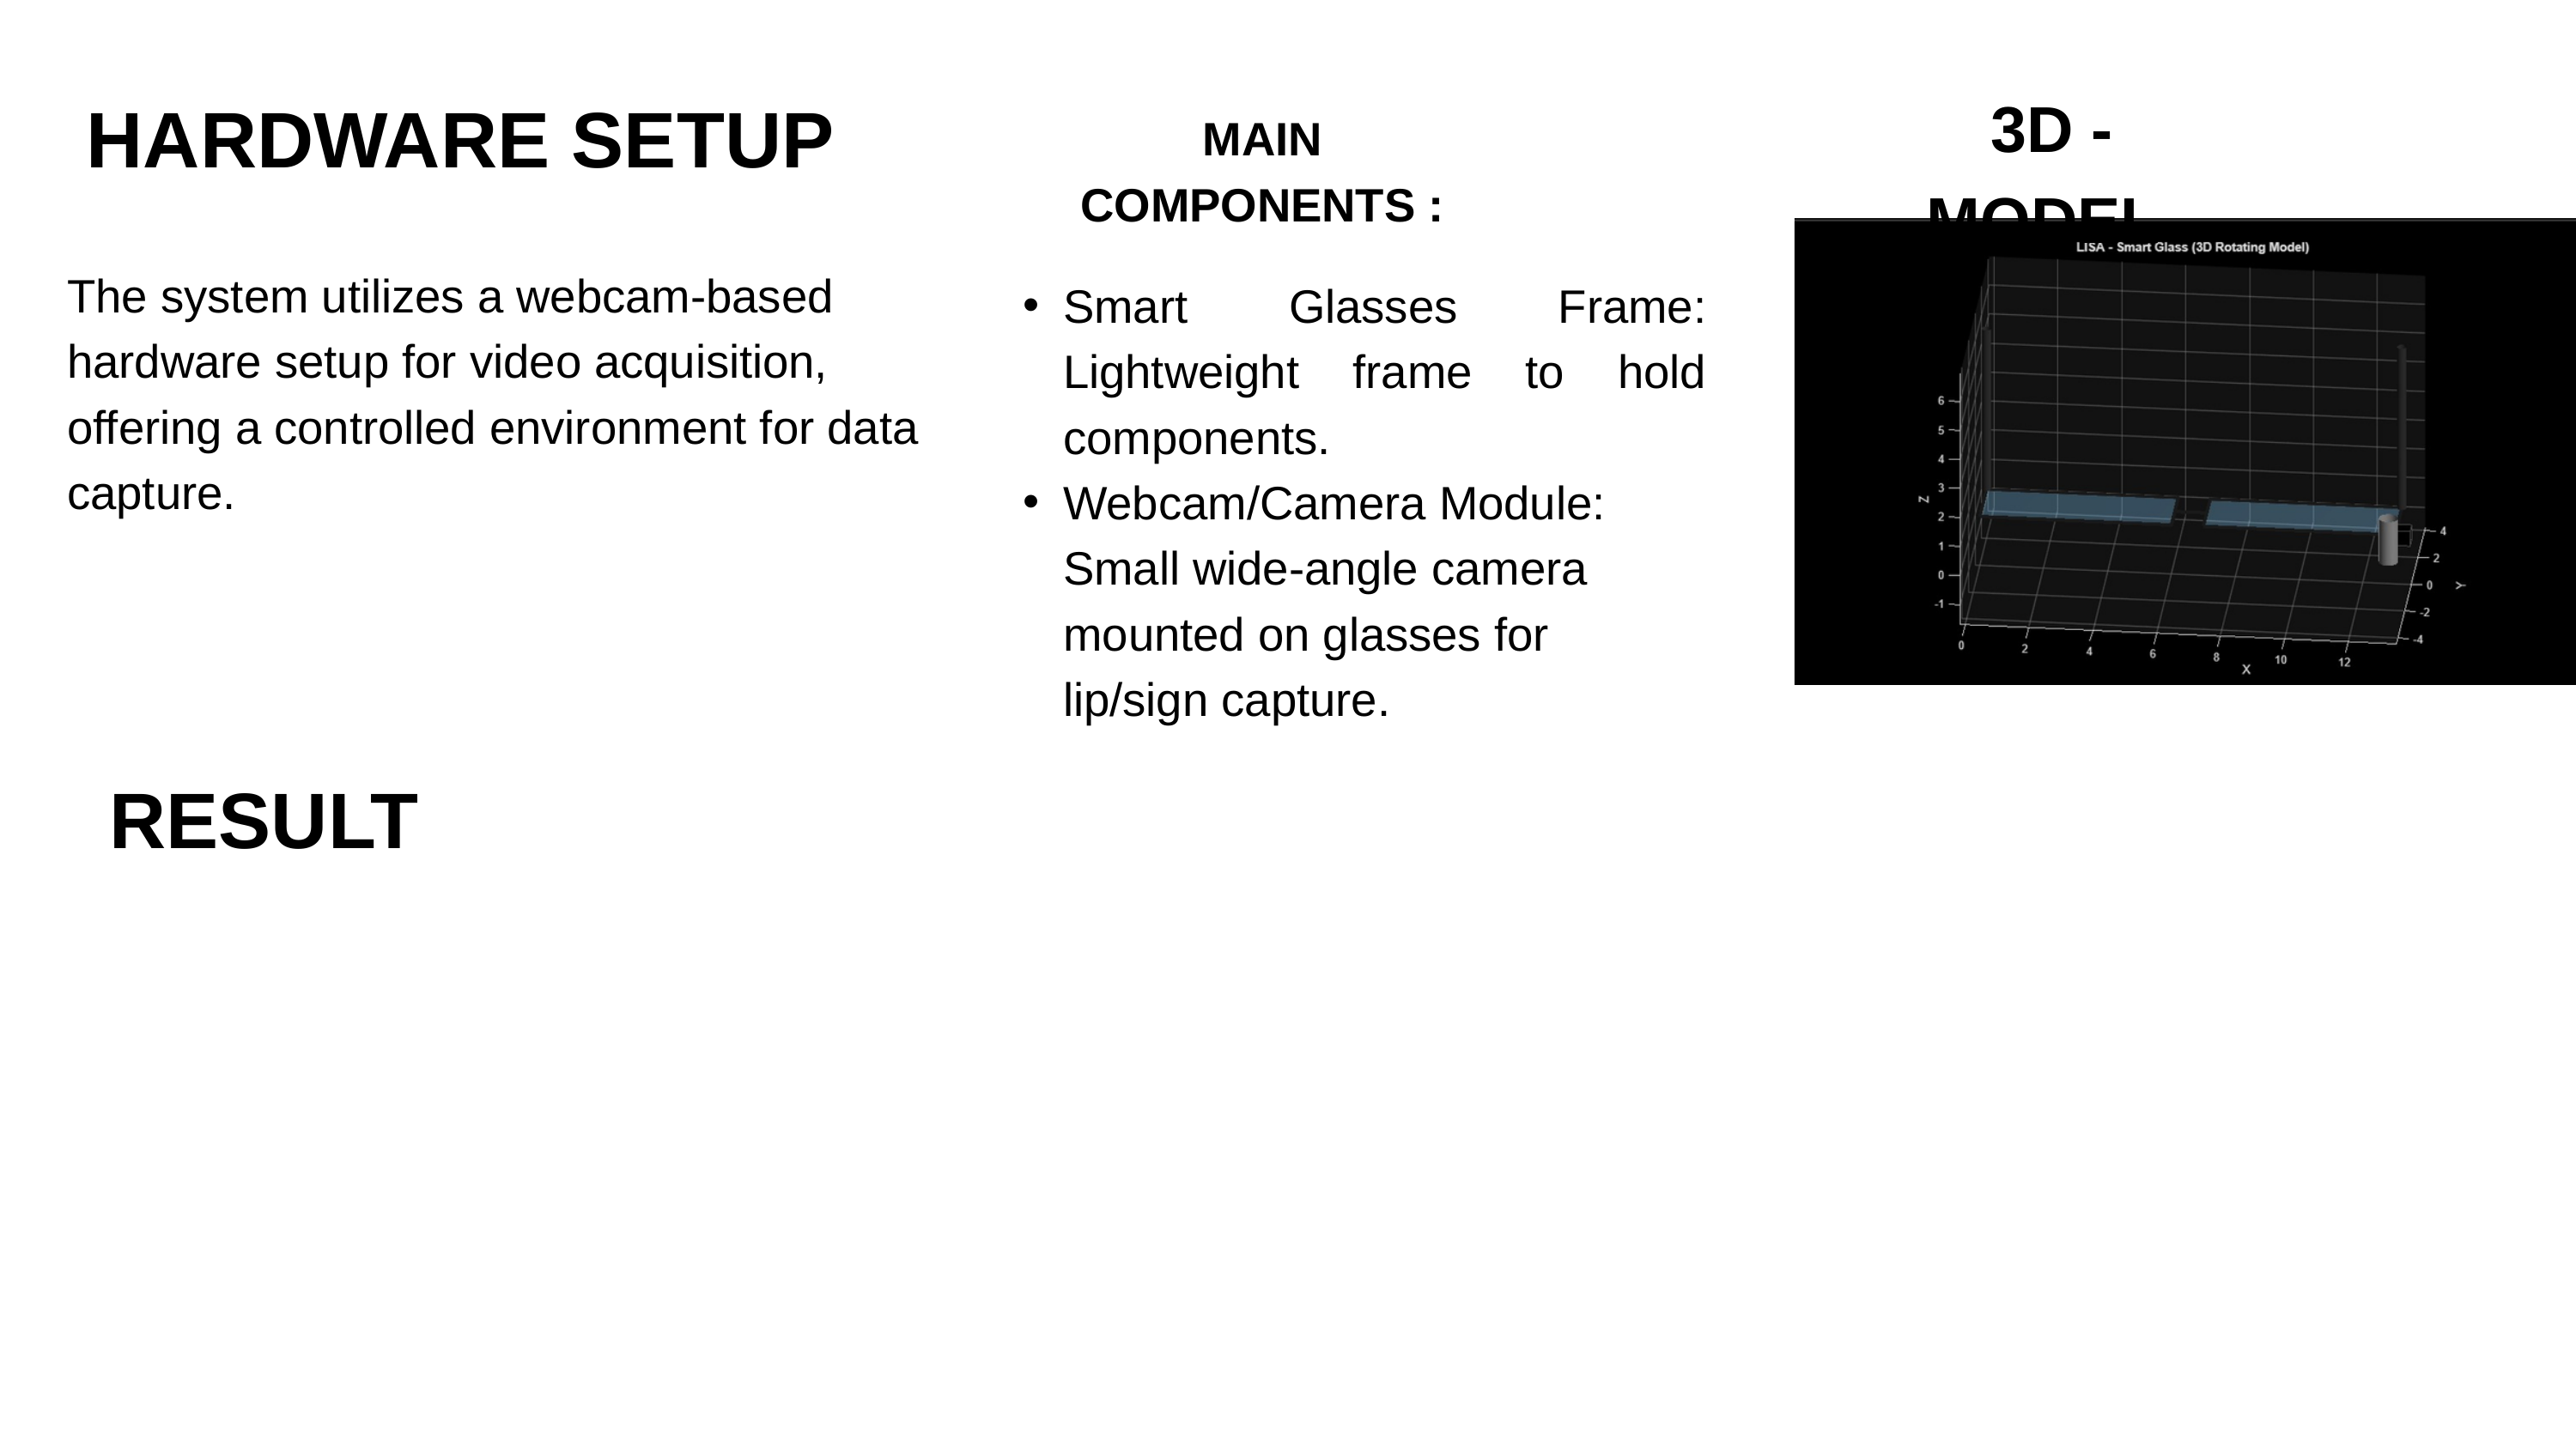

HARDWARE SETUP
3D - MODEL
MAIN COMPONENTS :

Smart Glasses Frame: Lightweight frame to hold components.
Webcam/Camera Module: Small wide-angle camera mounted on glasses for lip/sign capture.

The system utilizes a webcam-based hardware setup for video acquisition, offering a controlled environment for data capture.
RESULT